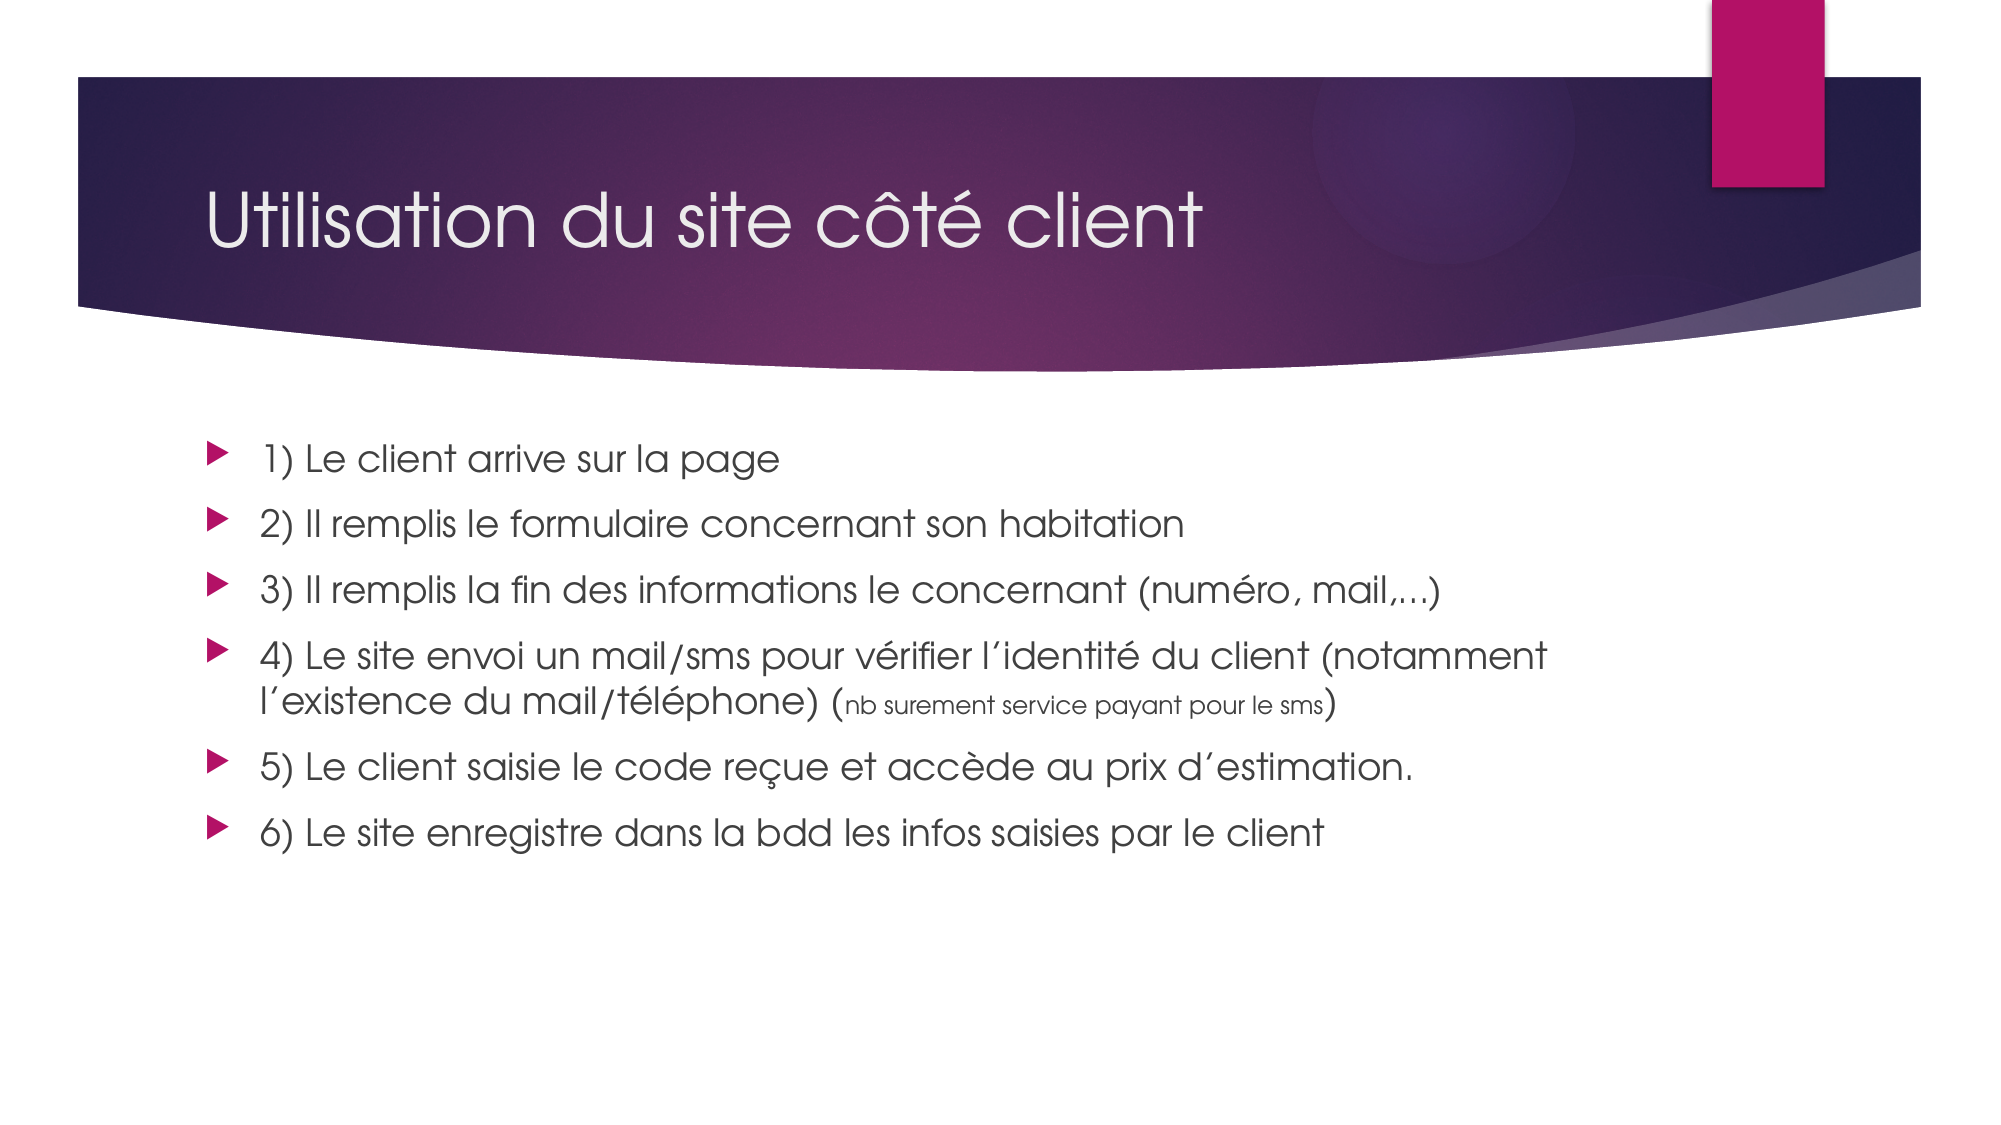

# Utilisation du site côté client
1) Le client arrive sur la page
2) Il remplis le formulaire concernant son habitation
3) Il remplis la fin des informations le concernant (numéro, mail,…)
4) Le site envoi un mail/sms pour vérifier l’identité du client (notamment l’existence du mail/téléphone) (nb surement service payant pour le sms)
5) Le client saisie le code reçue et accède au prix d’estimation.
6) Le site enregistre dans la bdd les infos saisies par le client